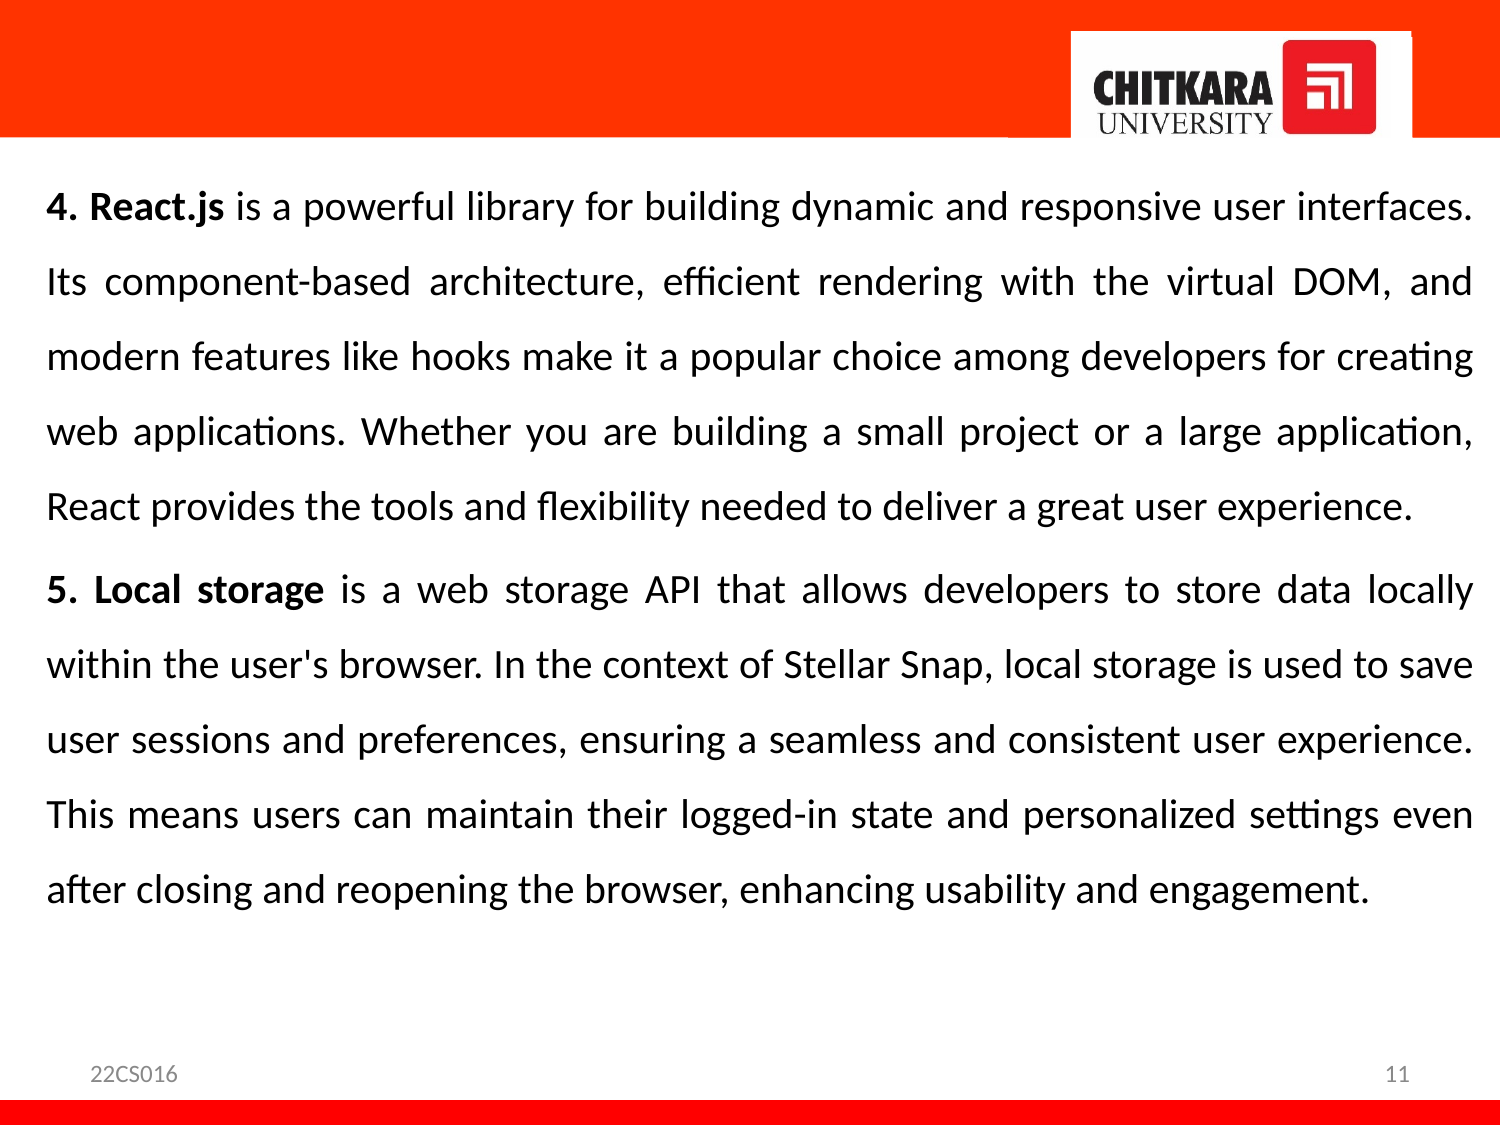

4. React.js is a powerful library for building dynamic and responsive user interfaces. Its component-based architecture, efficient rendering with the virtual DOM, and modern features like hooks make it a popular choice among developers for creating web applications. Whether you are building a small project or a large application, React provides the tools and flexibility needed to deliver a great user experience.
5. Local storage is a web storage API that allows developers to store data locally within the user's browser. In the context of Stellar Snap, local storage is used to save user sessions and preferences, ensuring a seamless and consistent user experience. This means users can maintain their logged-in state and personalized settings even after closing and reopening the browser, enhancing usability and engagement.
22CS016
11